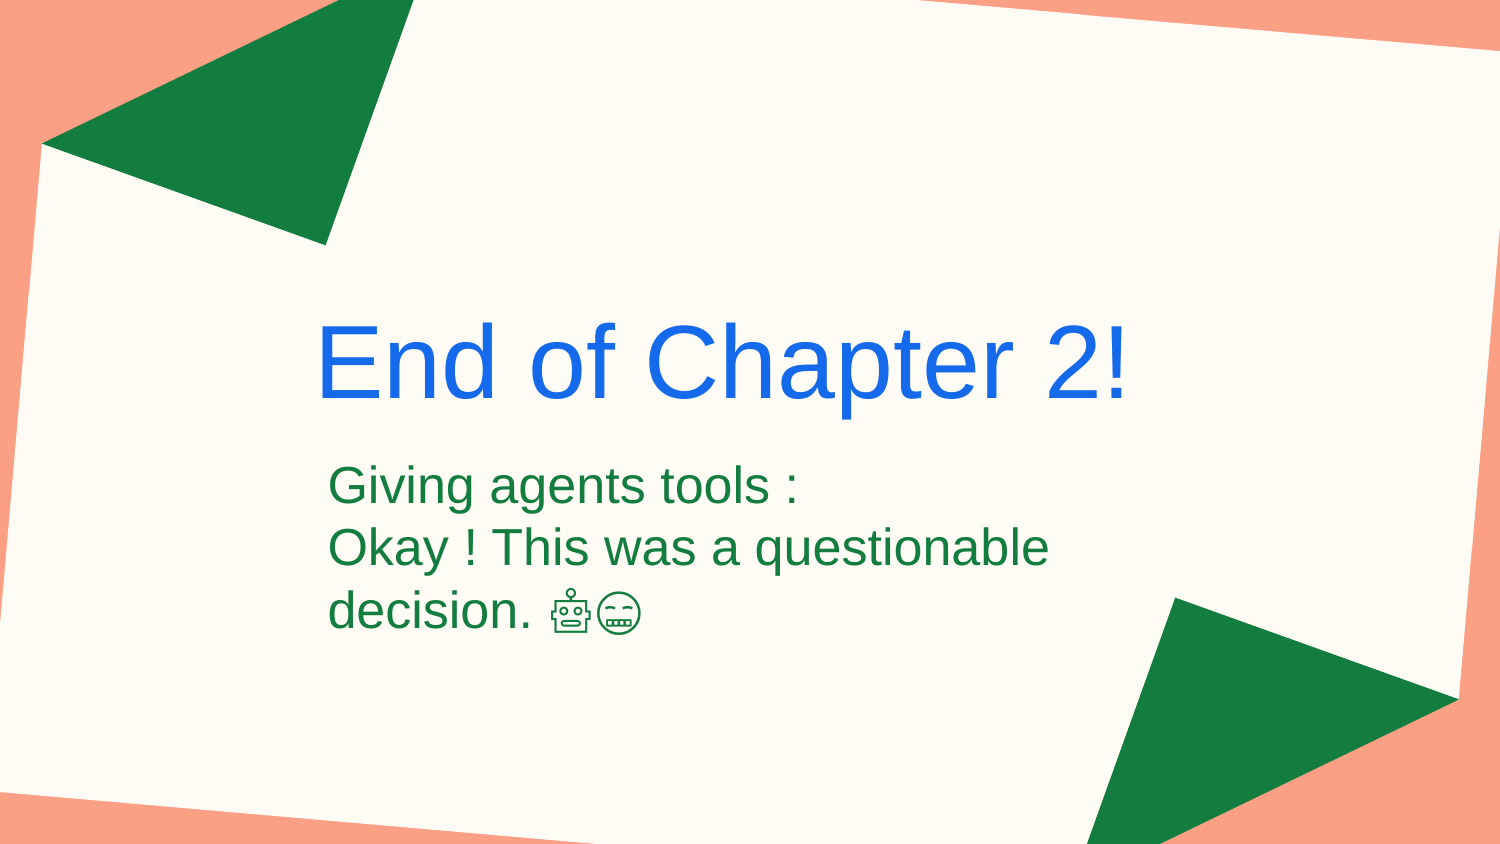

# End of Chapter 2!
Giving agents tools :
Okay ! This was a questionable decision. 🤖😬